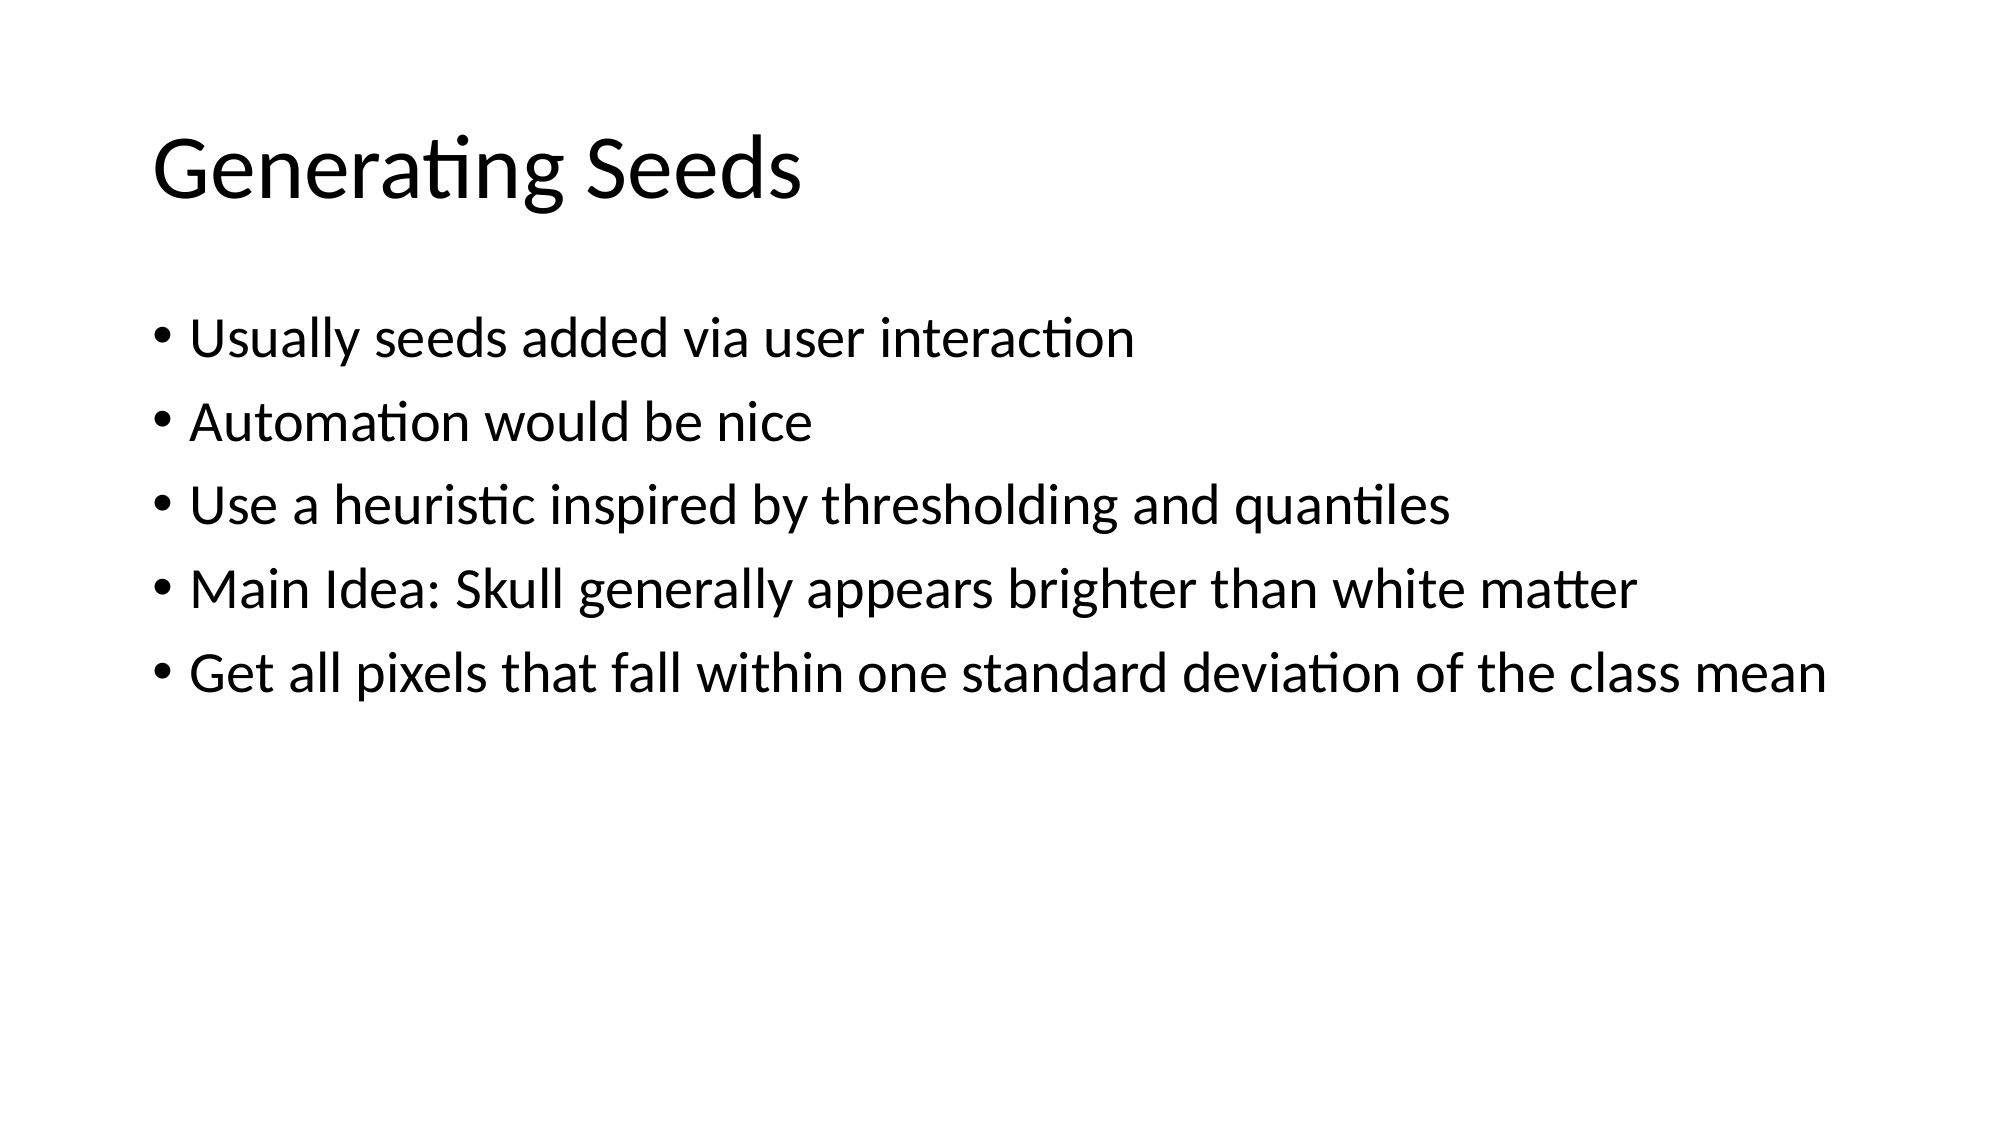

# Generating Seeds
Usually seeds added via user interaction
Automation would be nice
Use a heuristic inspired by thresholding and quantiles
Main Idea: Skull generally appears brighter than white matter
Get all pixels that fall within one standard deviation of the class mean